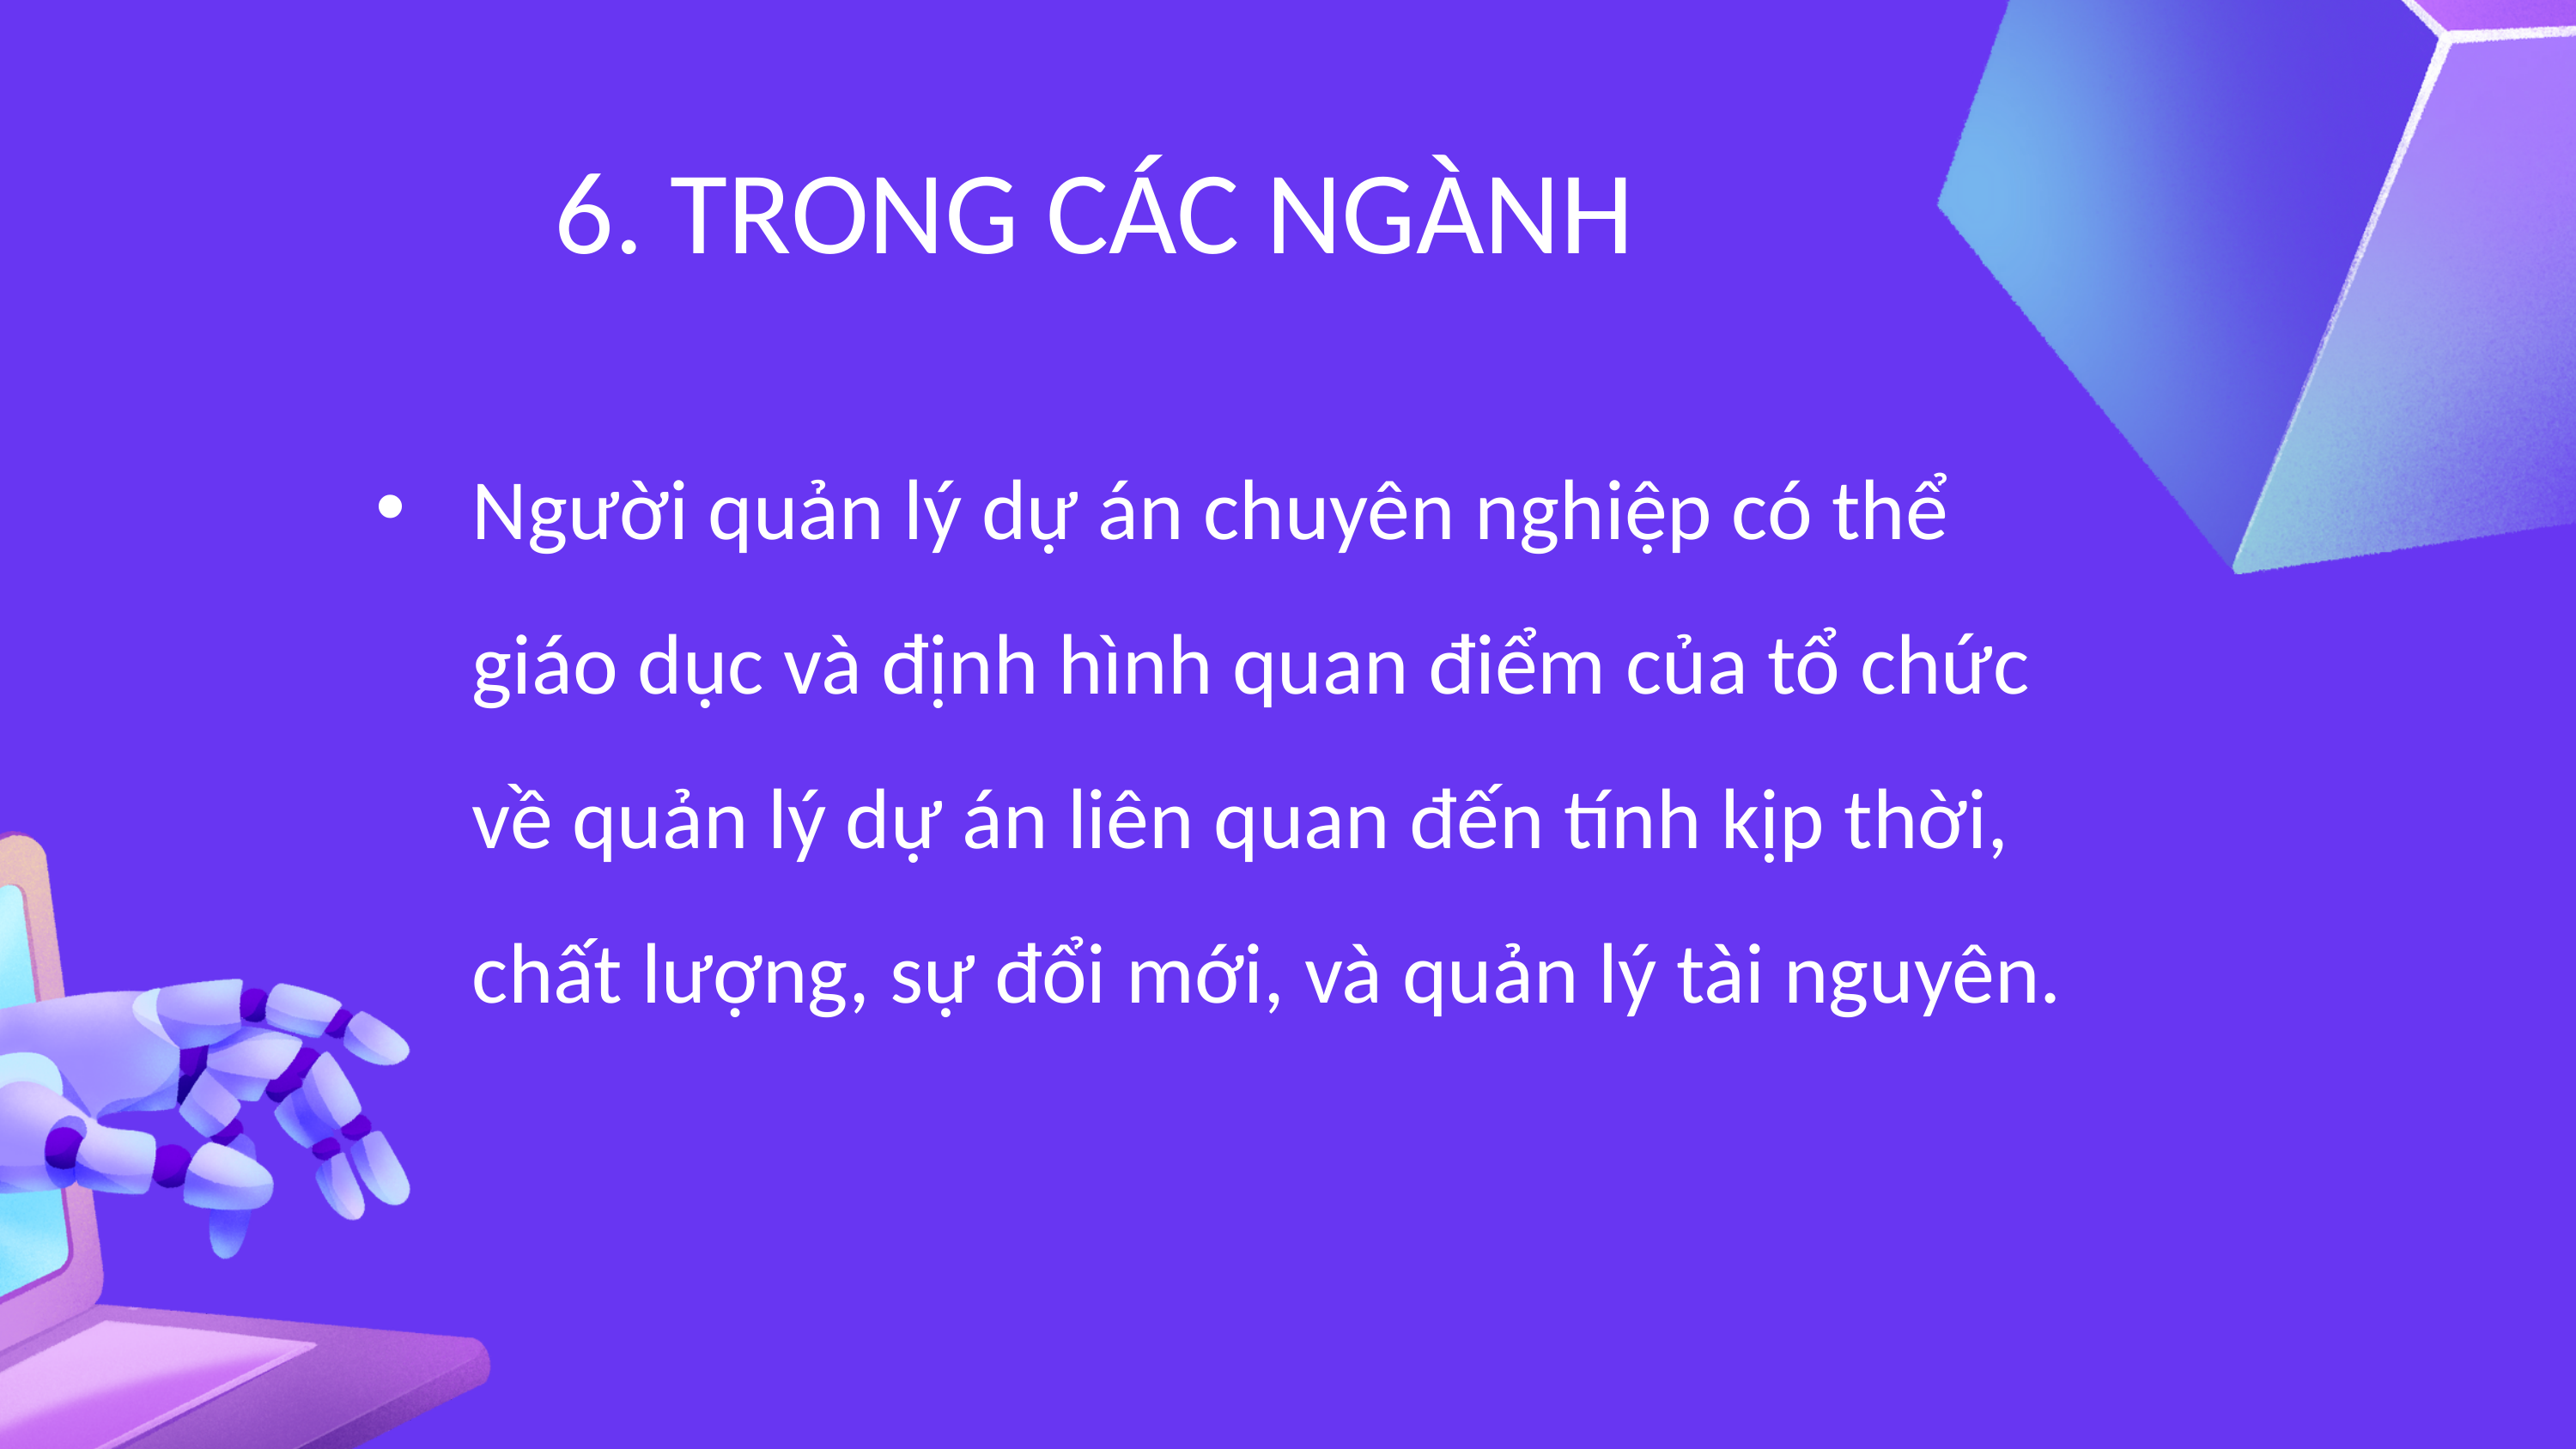

6. TRONG CÁC NGÀNH
Người quản lý dự án chuyên nghiệp có thể giáo dục và định hình quan điểm của tổ chức về quản lý dự án liên quan đến tính kịp thời, chất lượng, sự đổi mới, và quản lý tài nguyên.